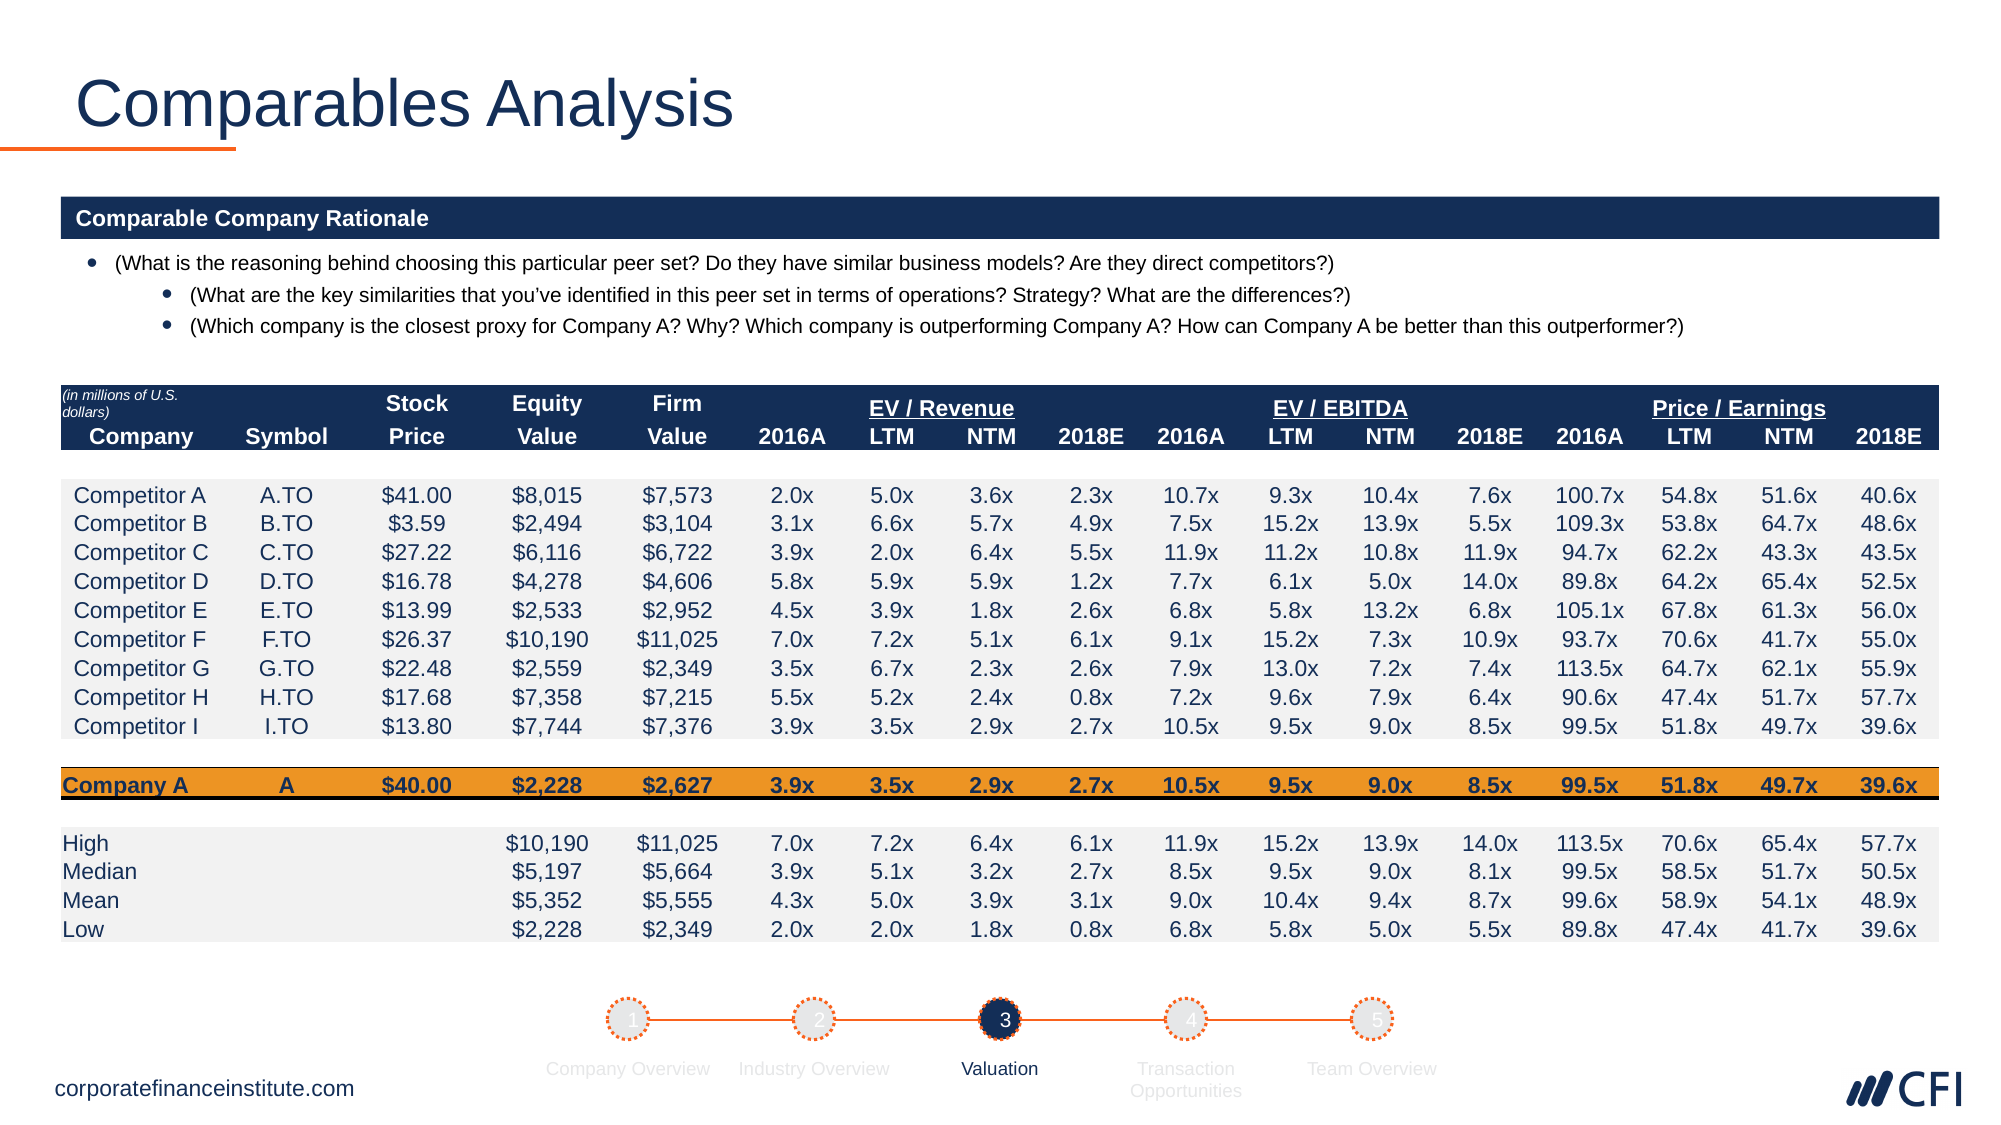

# Comparables Analysis
Comparable Company Rationale
(What is the reasoning behind choosing this particular peer set? Do they have similar business models? Are they direct competitors?)
(What are the key similarities that you’ve identified in this peer set in terms of operations? Strategy? What are the differences?)
(Which company is the closest proxy for Company A? Why? Which company is outperforming Company A? How can Company A be better than this outperformer?)
| (in millions of U.S. dollars) |  | Stock | Equity | Firm | EV / Revenue |  |  |  | EV / EBITDA |  |  |  | Price / Earnings |  |  |  |
| --- | --- | --- | --- | --- | --- | --- | --- | --- | --- | --- | --- | --- | --- | --- | --- | --- |
| Company | Symbol | Price | Value | Value | 2016A | LTM | NTM | 2018E | 2016A | LTM | NTM | 2018E | 2016A | LTM | NTM | 2018E |
|  |  |  |  |  |  |  |  |  |  |  |  |  |  |  |  |  |
| Competitor A | A.TO | $41.00 | $8,015 | $7,573 | 2.0x | 5.0x | 3.6x | 2.3x | 10.7x | 9.3x | 10.4x | 7.6x | 100.7x | 54.8x | 51.6x | 40.6x |
| Competitor B | B.TO | $3.59 | $2,494 | $3,104 | 3.1x | 6.6x | 5.7x | 4.9x | 7.5x | 15.2x | 13.9x | 5.5x | 109.3x | 53.8x | 64.7x | 48.6x |
| Competitor C | C.TO | $27.22 | $6,116 | $6,722 | 3.9x | 2.0x | 6.4x | 5.5x | 11.9x | 11.2x | 10.8x | 11.9x | 94.7x | 62.2x | 43.3x | 43.5x |
| Competitor D | D.TO | $16.78 | $4,278 | $4,606 | 5.8x | 5.9x | 5.9x | 1.2x | 7.7x | 6.1x | 5.0x | 14.0x | 89.8x | 64.2x | 65.4x | 52.5x |
| Competitor E | E.TO | $13.99 | $2,533 | $2,952 | 4.5x | 3.9x | 1.8x | 2.6x | 6.8x | 5.8x | 13.2x | 6.8x | 105.1x | 67.8x | 61.3x | 56.0x |
| Competitor F | F.TO | $26.37 | $10,190 | $11,025 | 7.0x | 7.2x | 5.1x | 6.1x | 9.1x | 15.2x | 7.3x | 10.9x | 93.7x | 70.6x | 41.7x | 55.0x |
| Competitor G | G.TO | $22.48 | $2,559 | $2,349 | 3.5x | 6.7x | 2.3x | 2.6x | 7.9x | 13.0x | 7.2x | 7.4x | 113.5x | 64.7x | 62.1x | 55.9x |
| Competitor H | H.TO | $17.68 | $7,358 | $7,215 | 5.5x | 5.2x | 2.4x | 0.8x | 7.2x | 9.6x | 7.9x | 6.4x | 90.6x | 47.4x | 51.7x | 57.7x |
| Competitor I | I.TO | $13.80 | $7,744 | $7,376 | 3.9x | 3.5x | 2.9x | 2.7x | 10.5x | 9.5x | 9.0x | 8.5x | 99.5x | 51.8x | 49.7x | 39.6x |
|  |  |  |  |  |  |  |  |  |  |  |  |  |  |  |  |  |
| Company A | A | $40.00 | $2,228 | $2,627 | 3.9x | 3.5x | 2.9x | 2.7x | 10.5x | 9.5x | 9.0x | 8.5x | 99.5x | 51.8x | 49.7x | 39.6x |
|  |  |  |  |  |  |  |  |  |  |  |  |  |  |  |  |  |
| High |  |  | $10,190 | $11,025 | 7.0x | 7.2x | 6.4x | 6.1x | 11.9x | 15.2x | 13.9x | 14.0x | 113.5x | 70.6x | 65.4x | 57.7x |
| Median |  |  | $5,197 | $5,664 | 3.9x | 5.1x | 3.2x | 2.7x | 8.5x | 9.5x | 9.0x | 8.1x | 99.5x | 58.5x | 51.7x | 50.5x |
| Mean |  |  | $5,352 | $5,555 | 4.3x | 5.0x | 3.9x | 3.1x | 9.0x | 10.4x | 9.4x | 8.7x | 99.6x | 58.9x | 54.1x | 48.9x |
| Low |  |  | $2,228 | $2,349 | 2.0x | 2.0x | 1.8x | 0.8x | 6.8x | 5.8x | 5.0x | 5.5x | 89.8x | 47.4x | 41.7x | 39.6x |
1
2
3
4
5
Company Overview
Industry Overview
Valuation
Transaction Opportunities
Team Overview